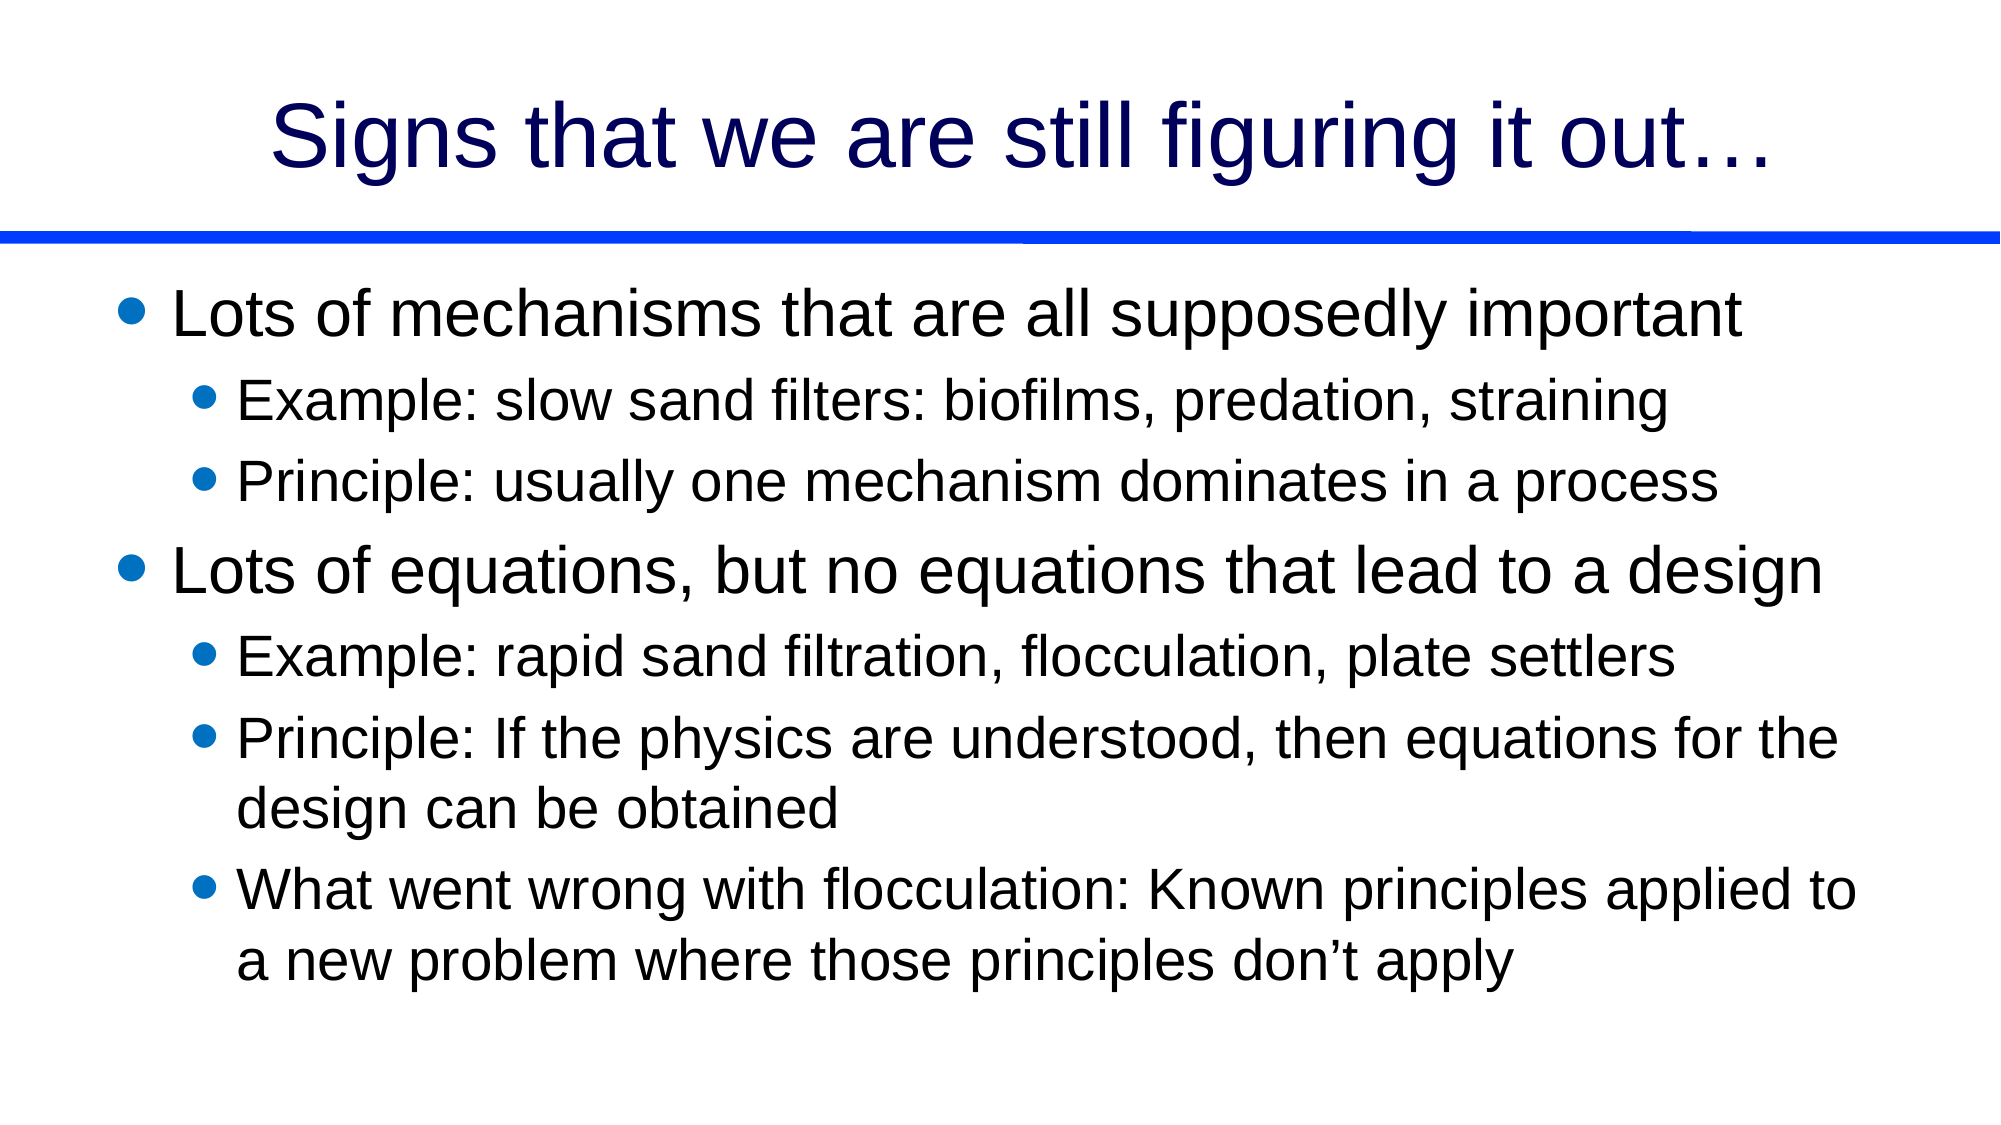

# Signs that we are still figuring it out…
Lots of mechanisms that are all supposedly important
Example: slow sand filters: biofilms, predation, straining
Principle: usually one mechanism dominates in a process
Lots of equations, but no equations that lead to a design
Example: rapid sand filtration, flocculation, plate settlers
Principle: If the physics are understood, then equations for the design can be obtained
What went wrong with flocculation: Known principles applied to a new problem where those principles don’t apply